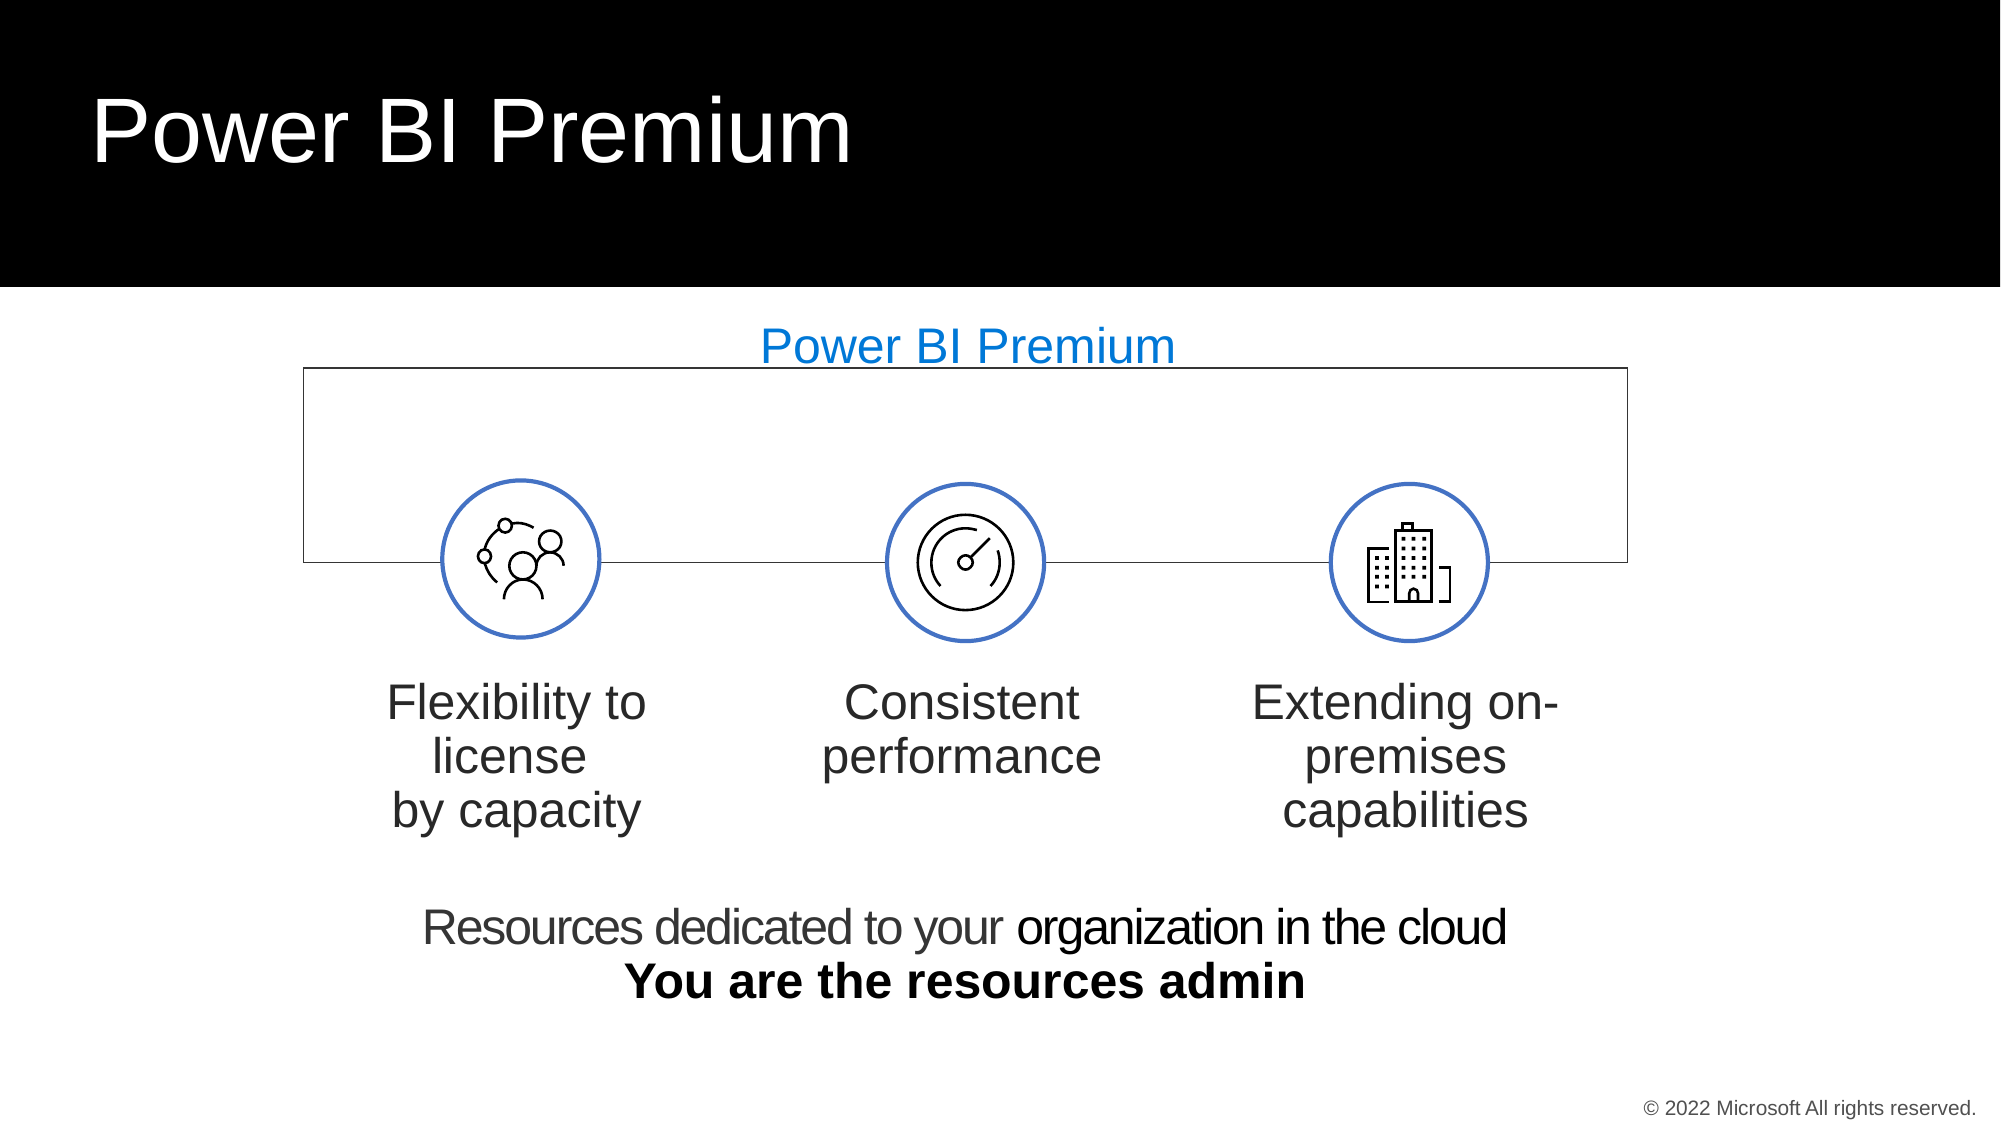

# Power BI Premium

Power BI Premium

Flexibility to license
by capacity
Consistent performance
Extending on-premises capabilities
Resources dedicated to your organization in the cloud
You are the resources admin
You are the resources admin

© 2022 Microsoft All rights reserved.